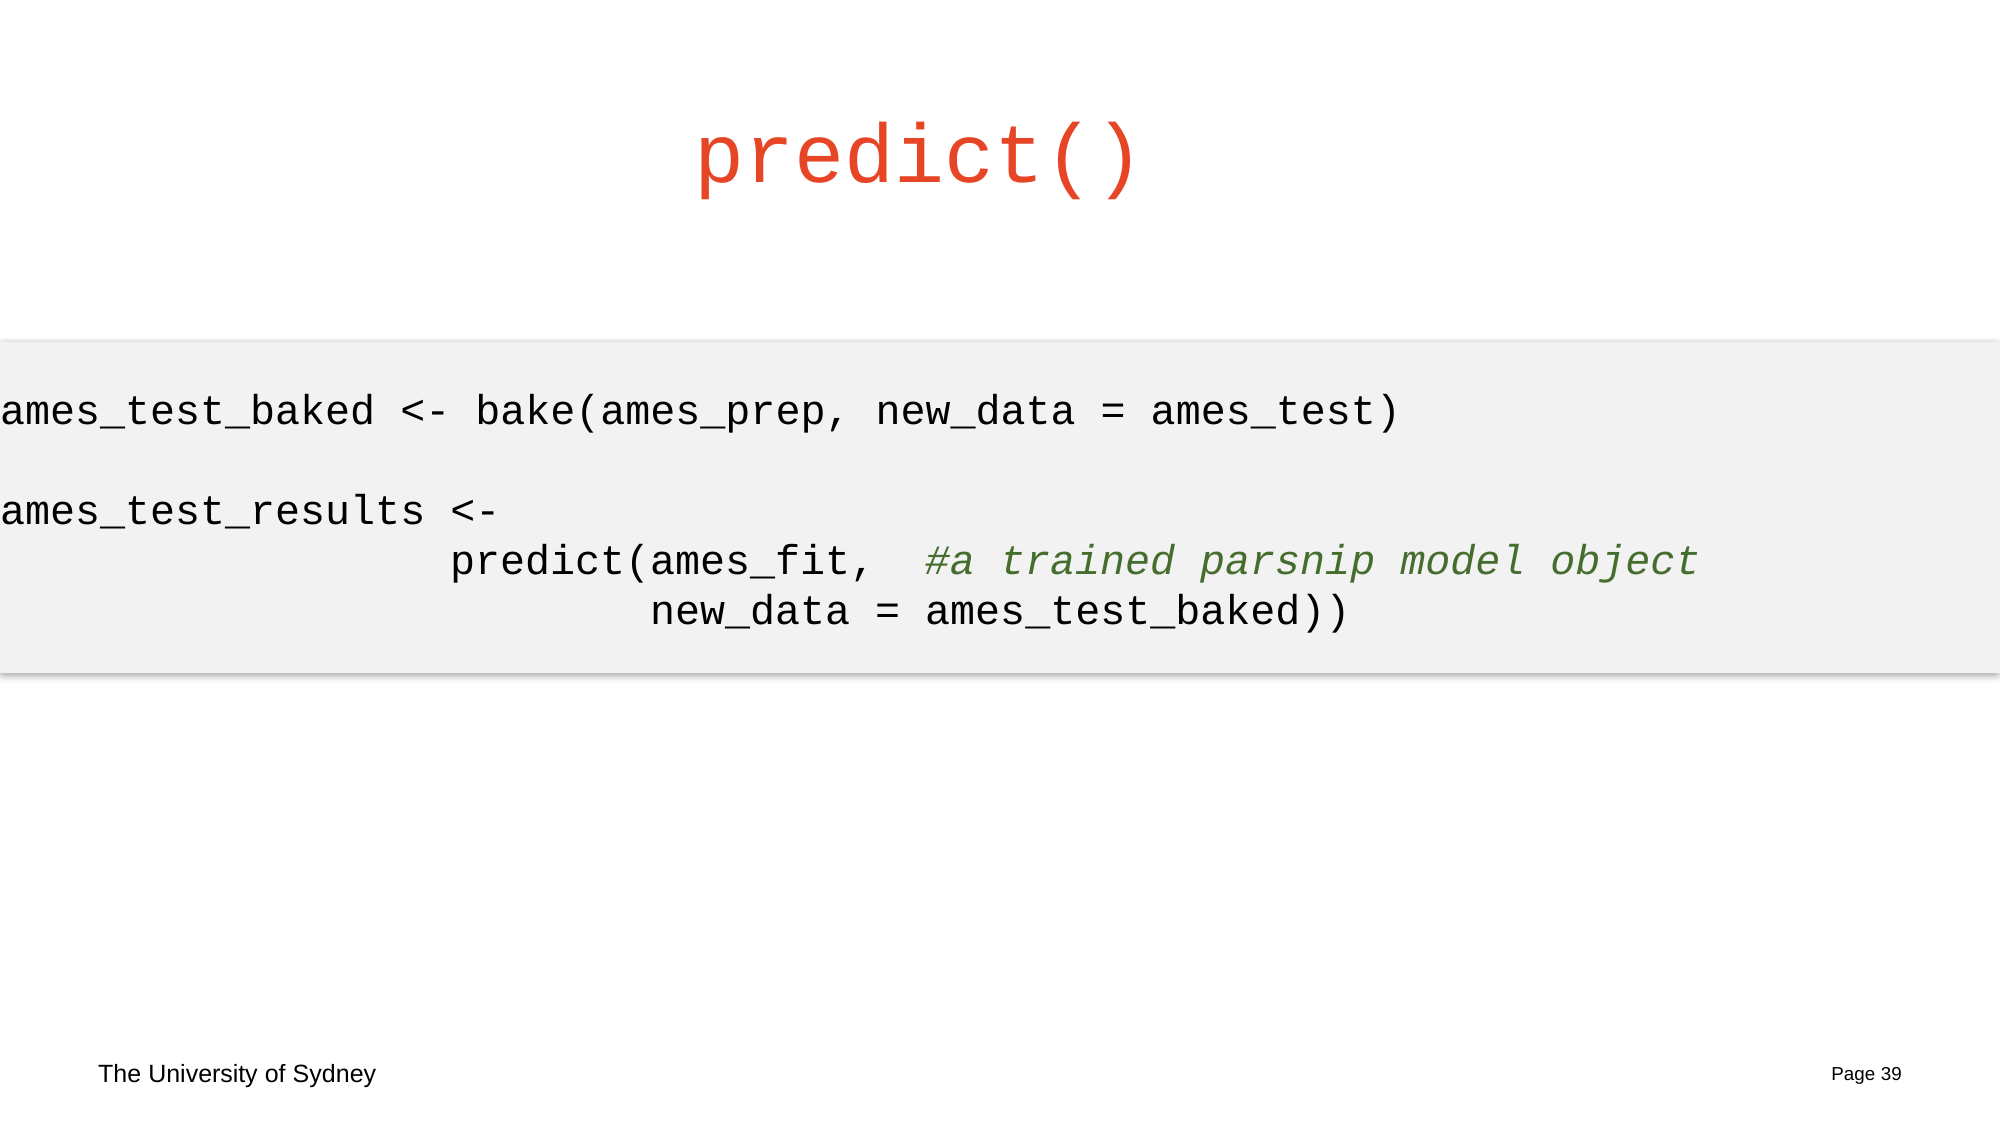

# predict()
ames_test_baked <- bake(ames_prep, new_data = ames_test)

ames_test_results <-
			predict(ames_fit,  #a trained parsnip model object
				  new_data = ames_test_baked))